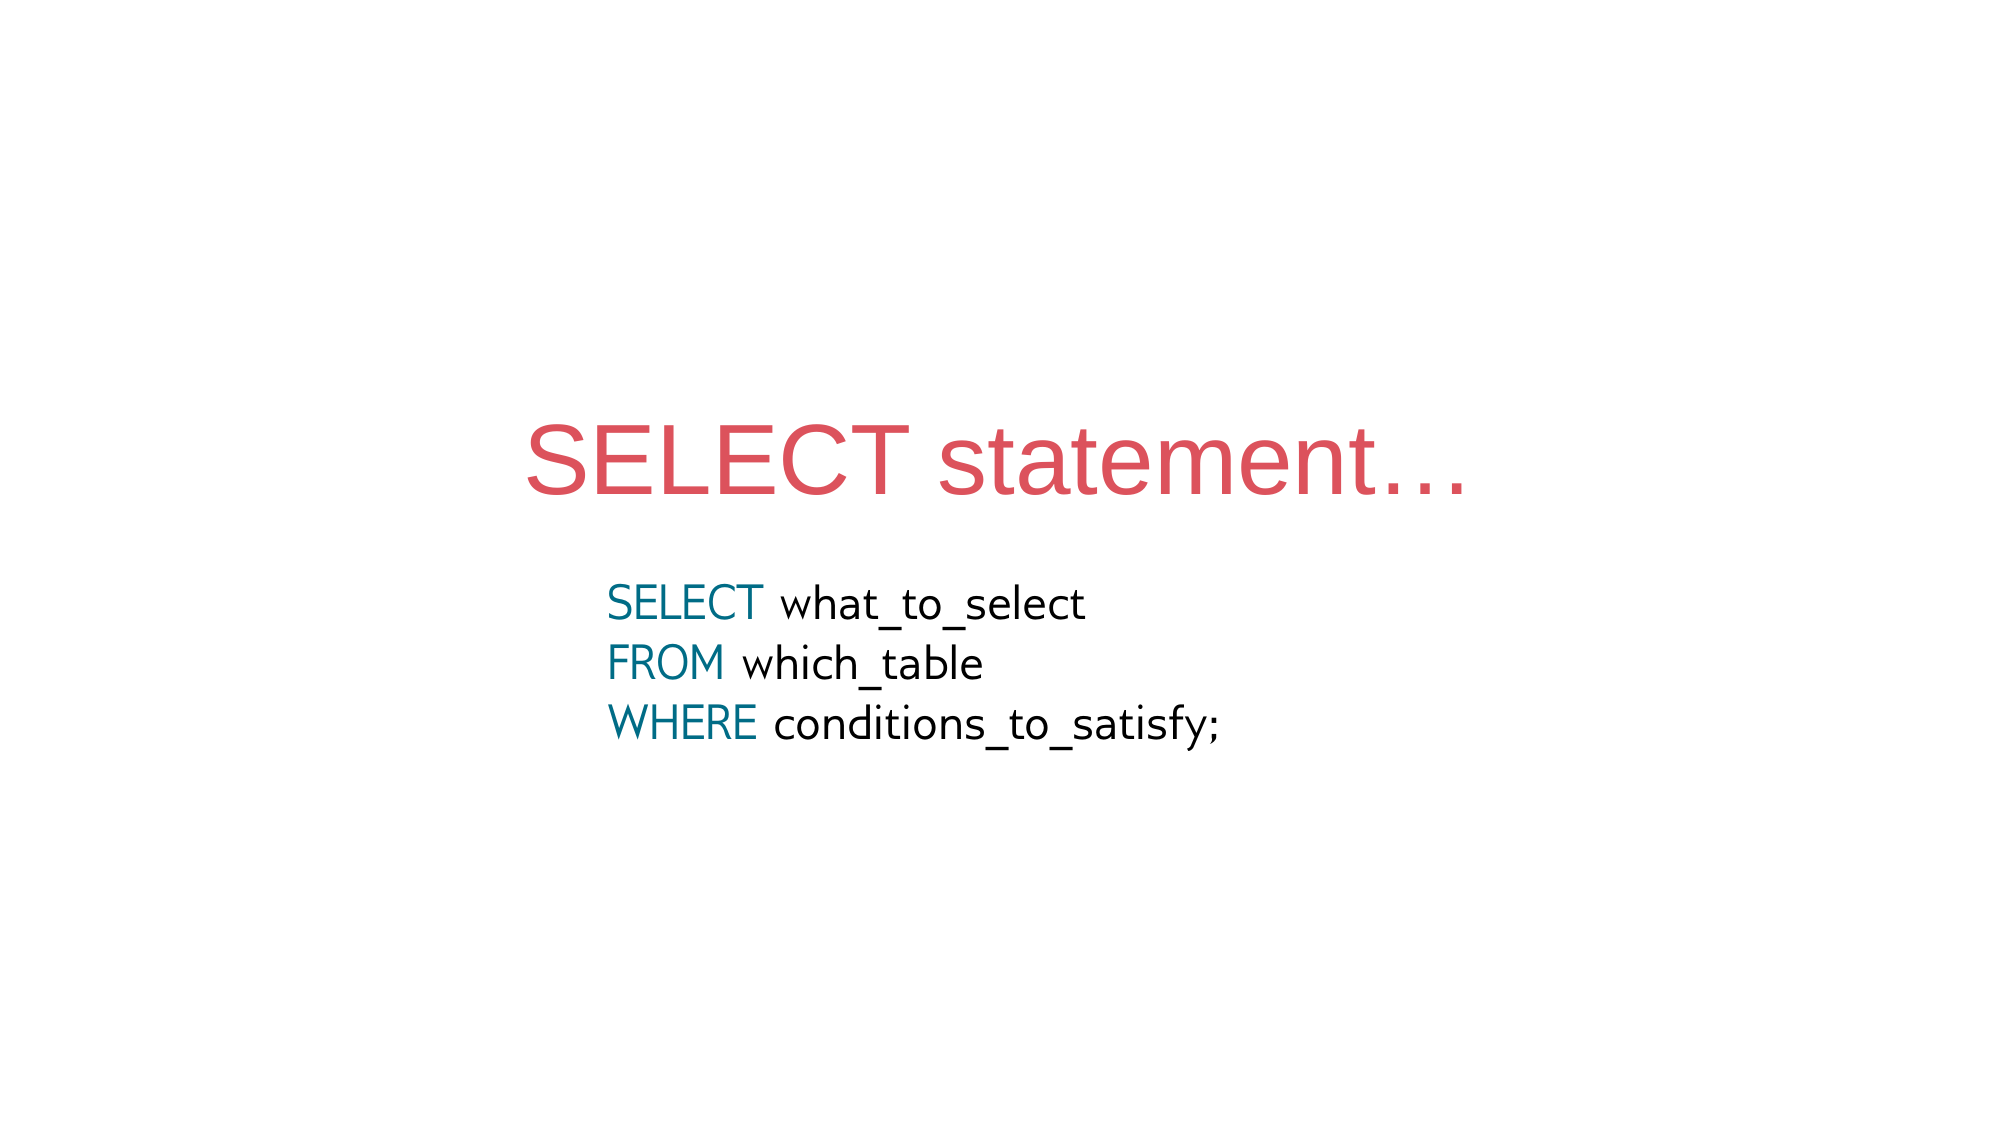

SELECT statement…
SELECT what_to_select
FROM which_table
WHERE conditions_to_satisfy;